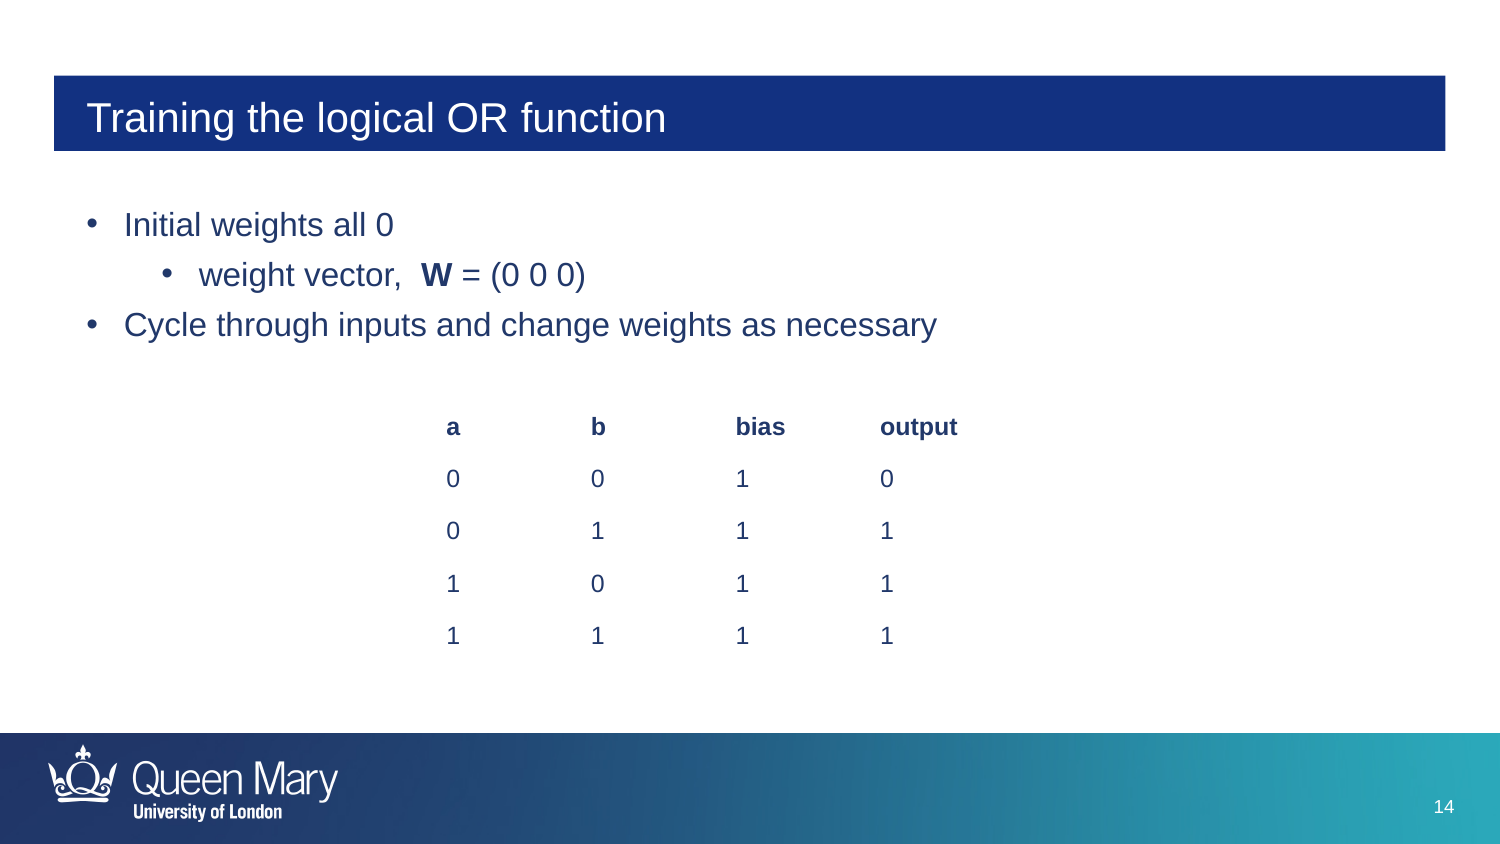

# Training the logical OR function
Initial weights all 0
weight vector,  W = (0 0 0)
Cycle through inputs and change weights as necessary
| a | b | bias | output |
| --- | --- | --- | --- |
| 0 | 0 | 1 | 0 |
| 0 | 1 | 1 | 1 |
| 1 | 0 | 1 | 1 |
| 1 | 1 | 1 | 1 |